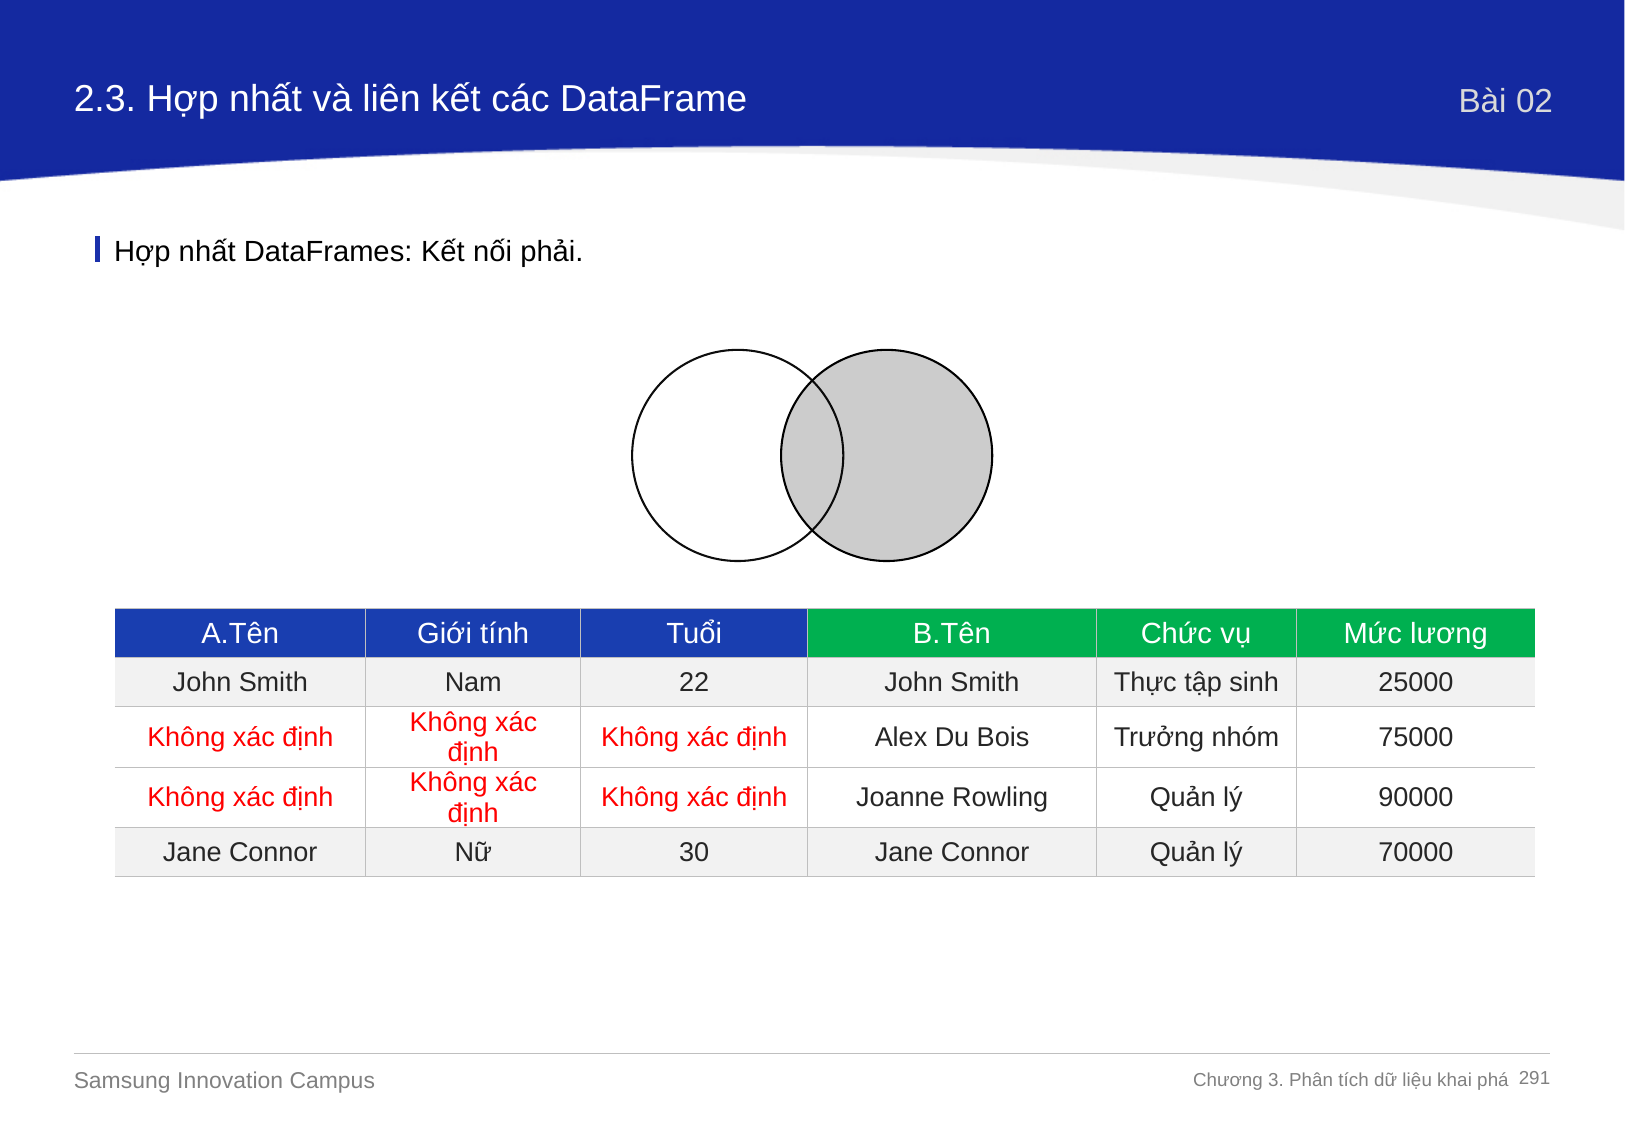

2.3. Hợp nhất và liên kết các DataFrame
Bài 02
Hợp nhất DataFrames: Kết nối phải.

| A.Tên | Giới tính | Tuổi | B.Tên | Chức vụ | Mức lương |
| --- | --- | --- | --- | --- | --- |
| John Smith | Nam | 22 | John Smith | Thực tập sinh | 25000 |
| Không xác định | Không xác định | Không xác định | Alex Du Bois | Trưởng nhóm | 75000 |
| Không xác định | Không xác định | Không xác định | Joanne Rowling | Quản lý | 90000 |
| Jane Connor | Nữ | 30 | Jane Connor | Quản lý | 70000 |